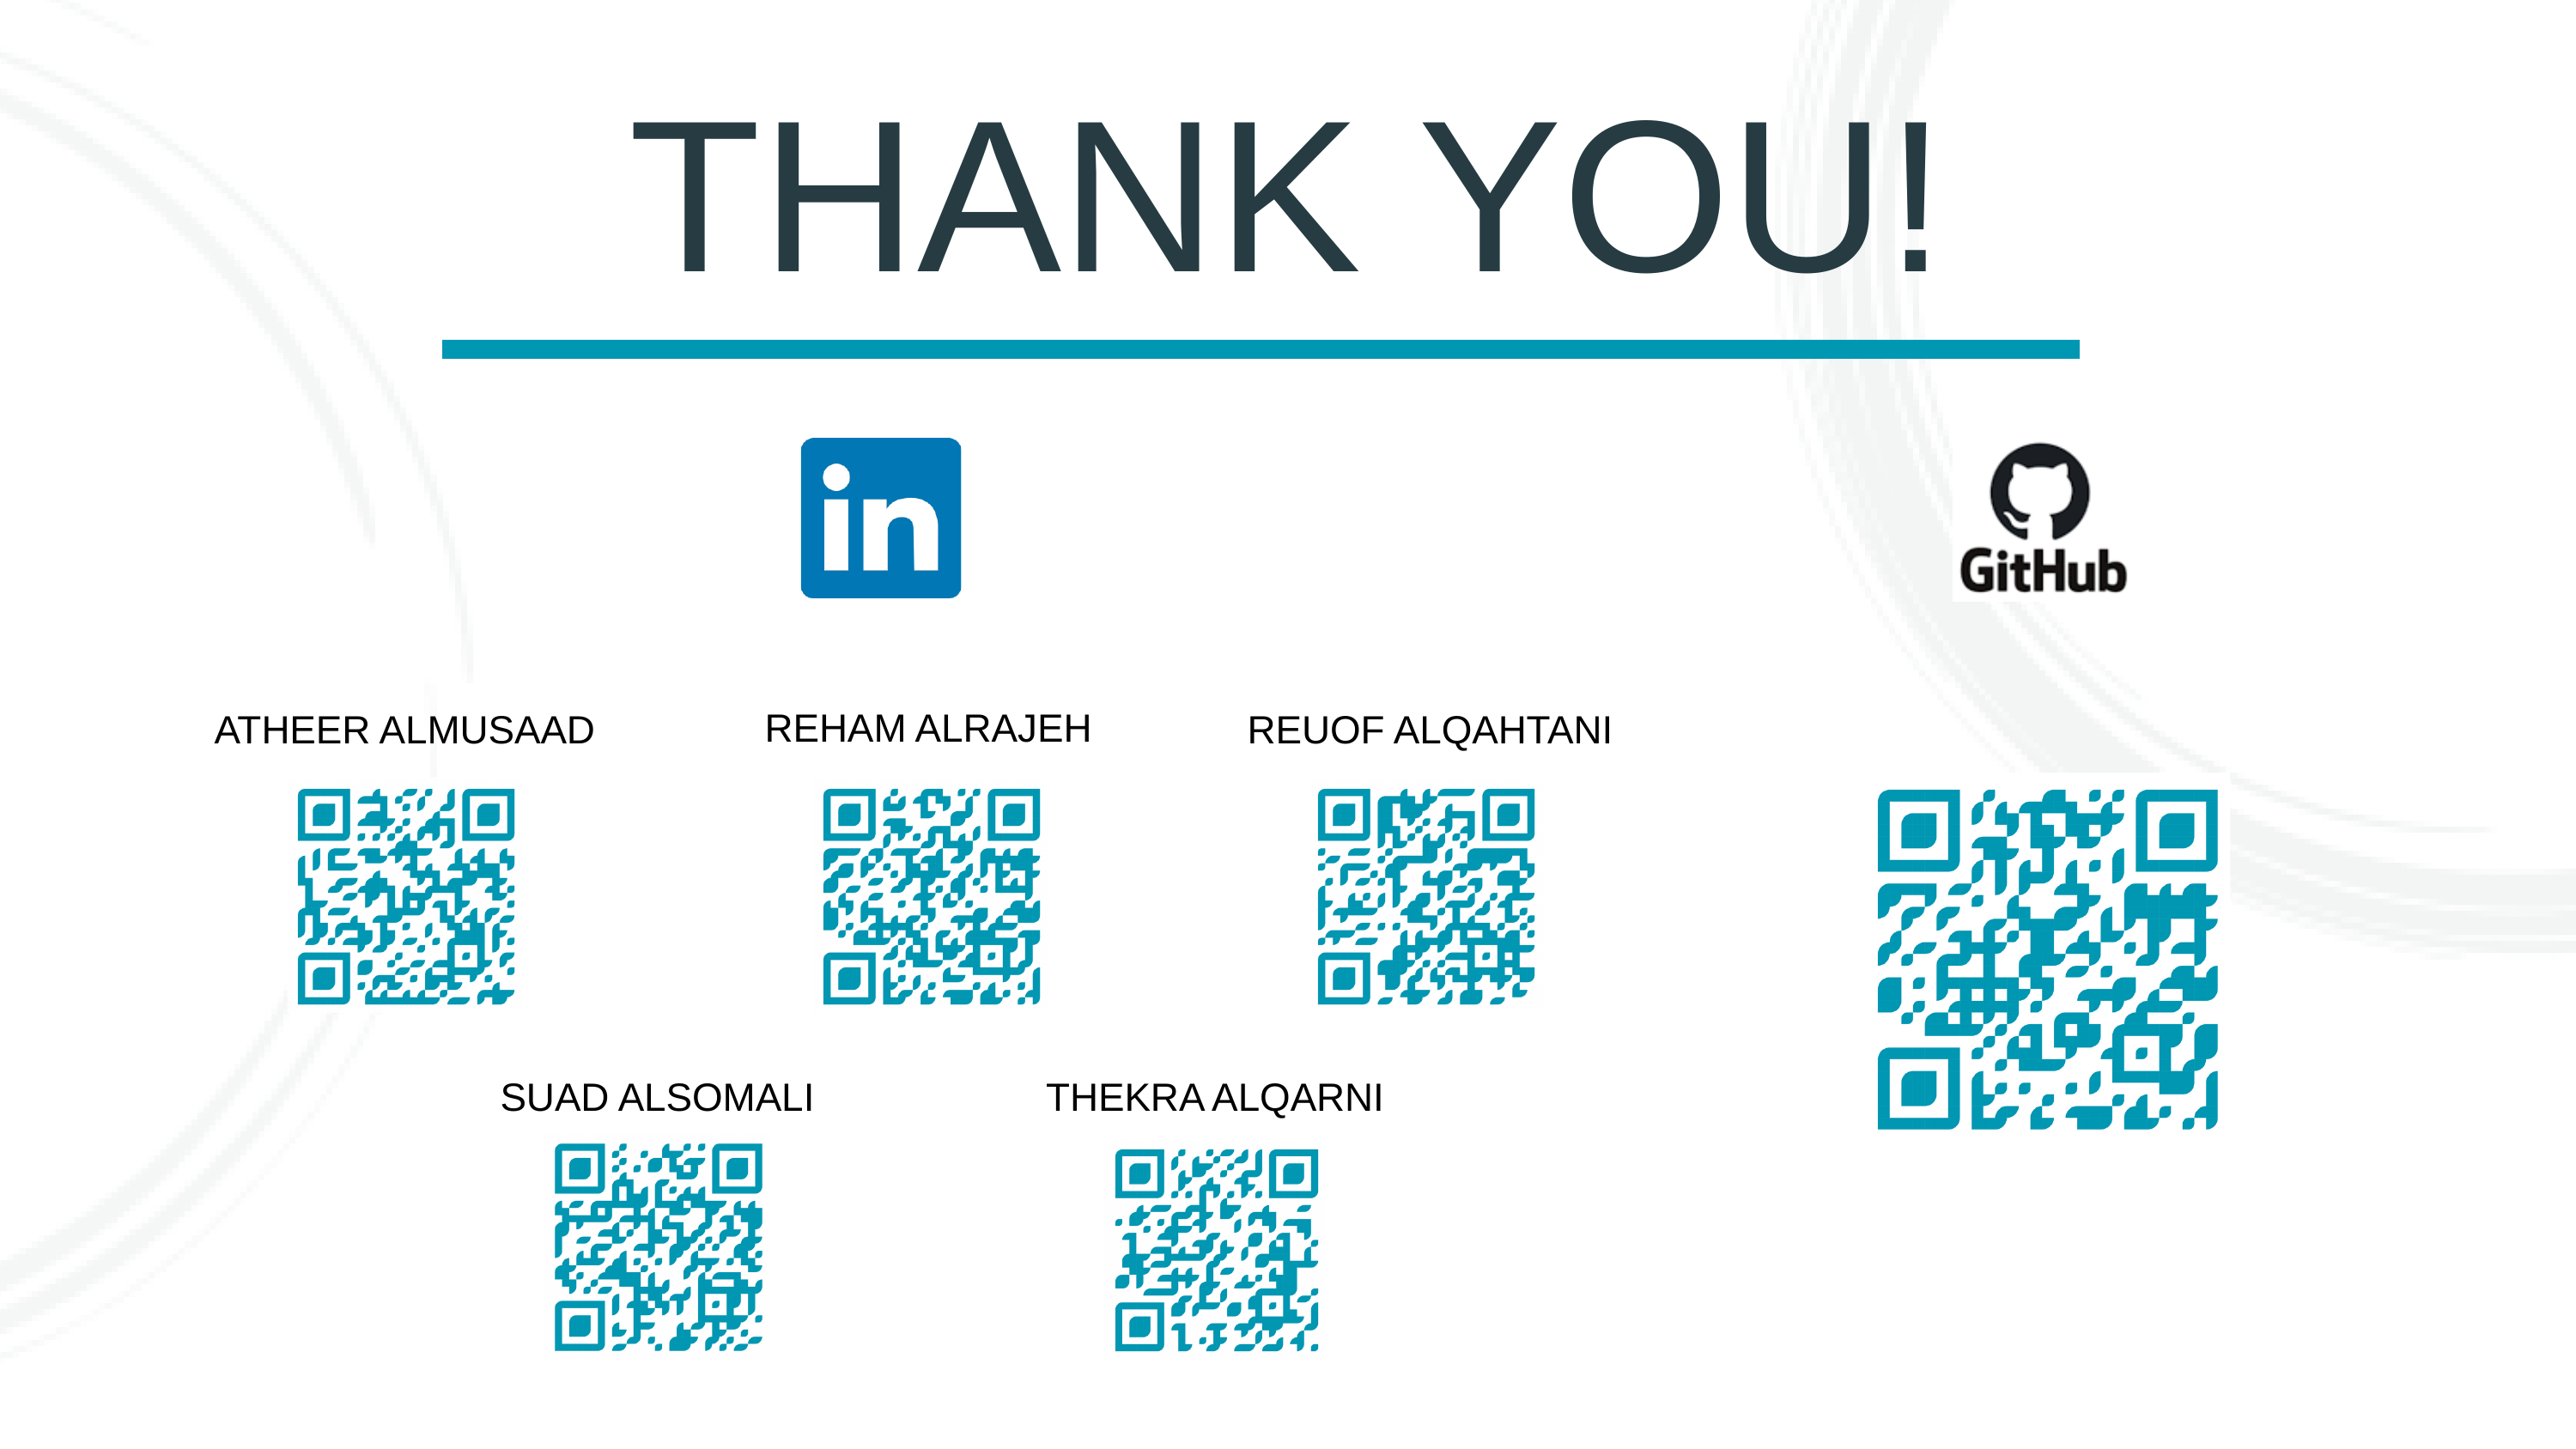

THANK YOU!

REHAM ALRAJEH
ATHEER ALMUSAAD
REUOF ALQAHTANI

SUAD ALSOMALI
THEKRA ALQARNI